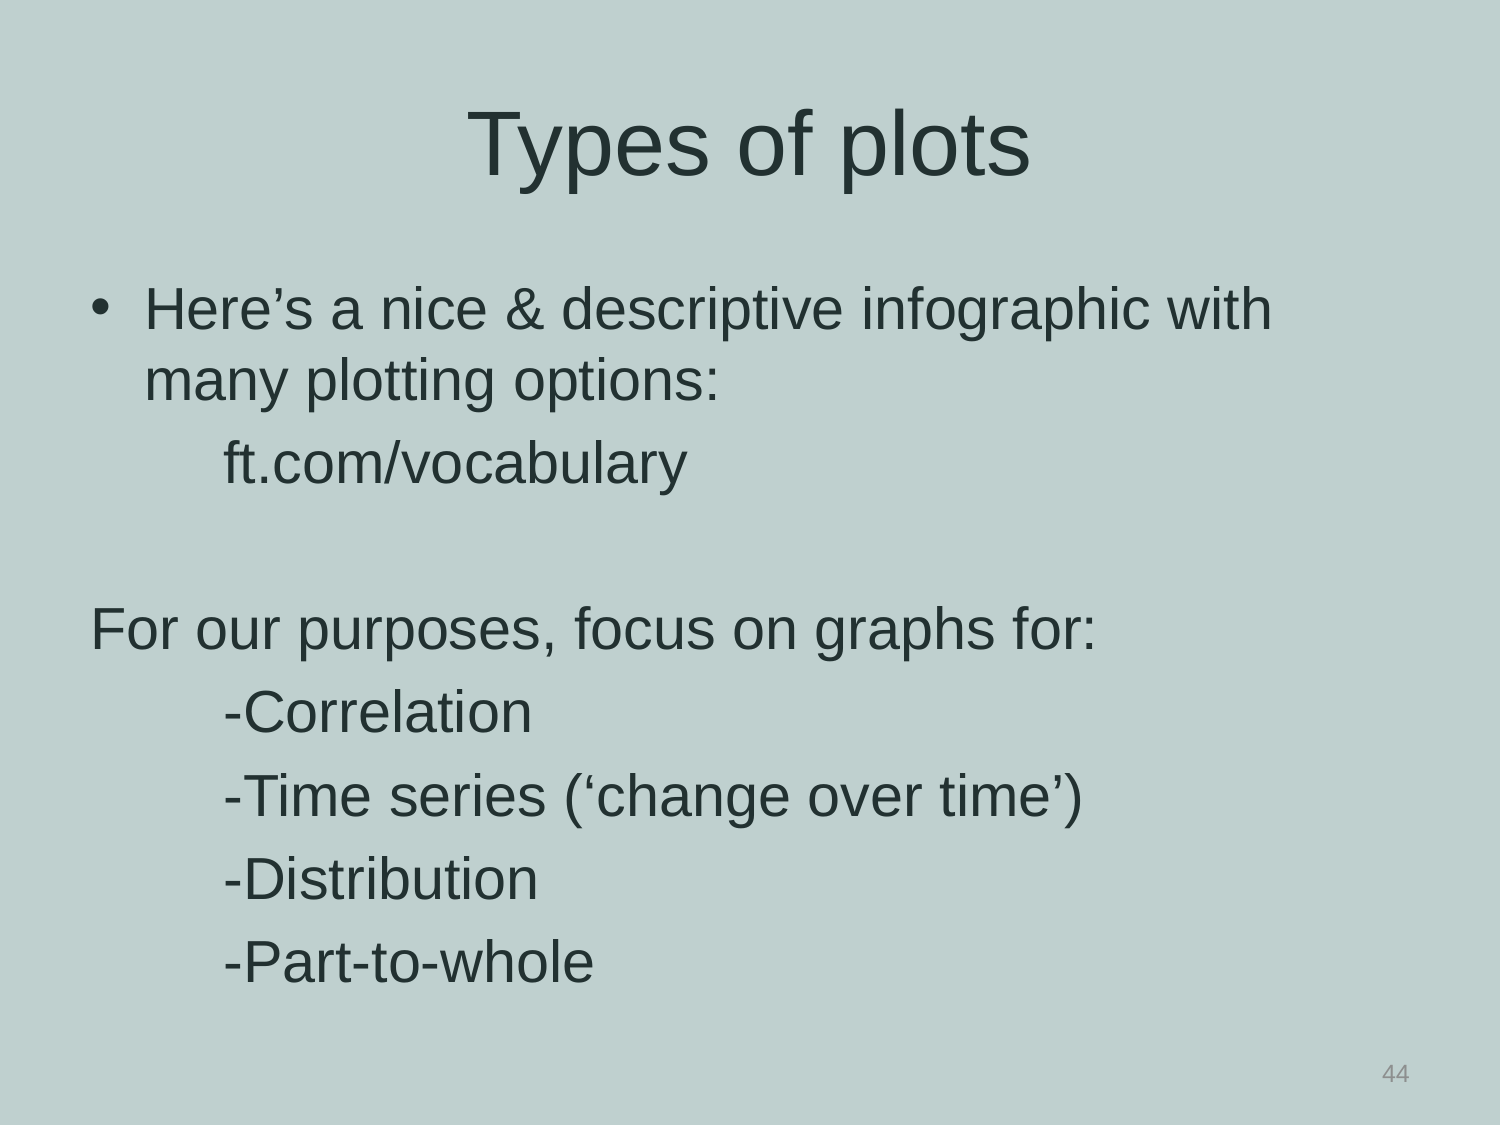

# Types of plots
Here’s a nice & descriptive infographic with many plotting options:
	ft.com/vocabulary

For our purposes, focus on graphs for:
	-Correlation
	-Time series (‘change over time’)
	-Distribution
	-Part-to-whole
44